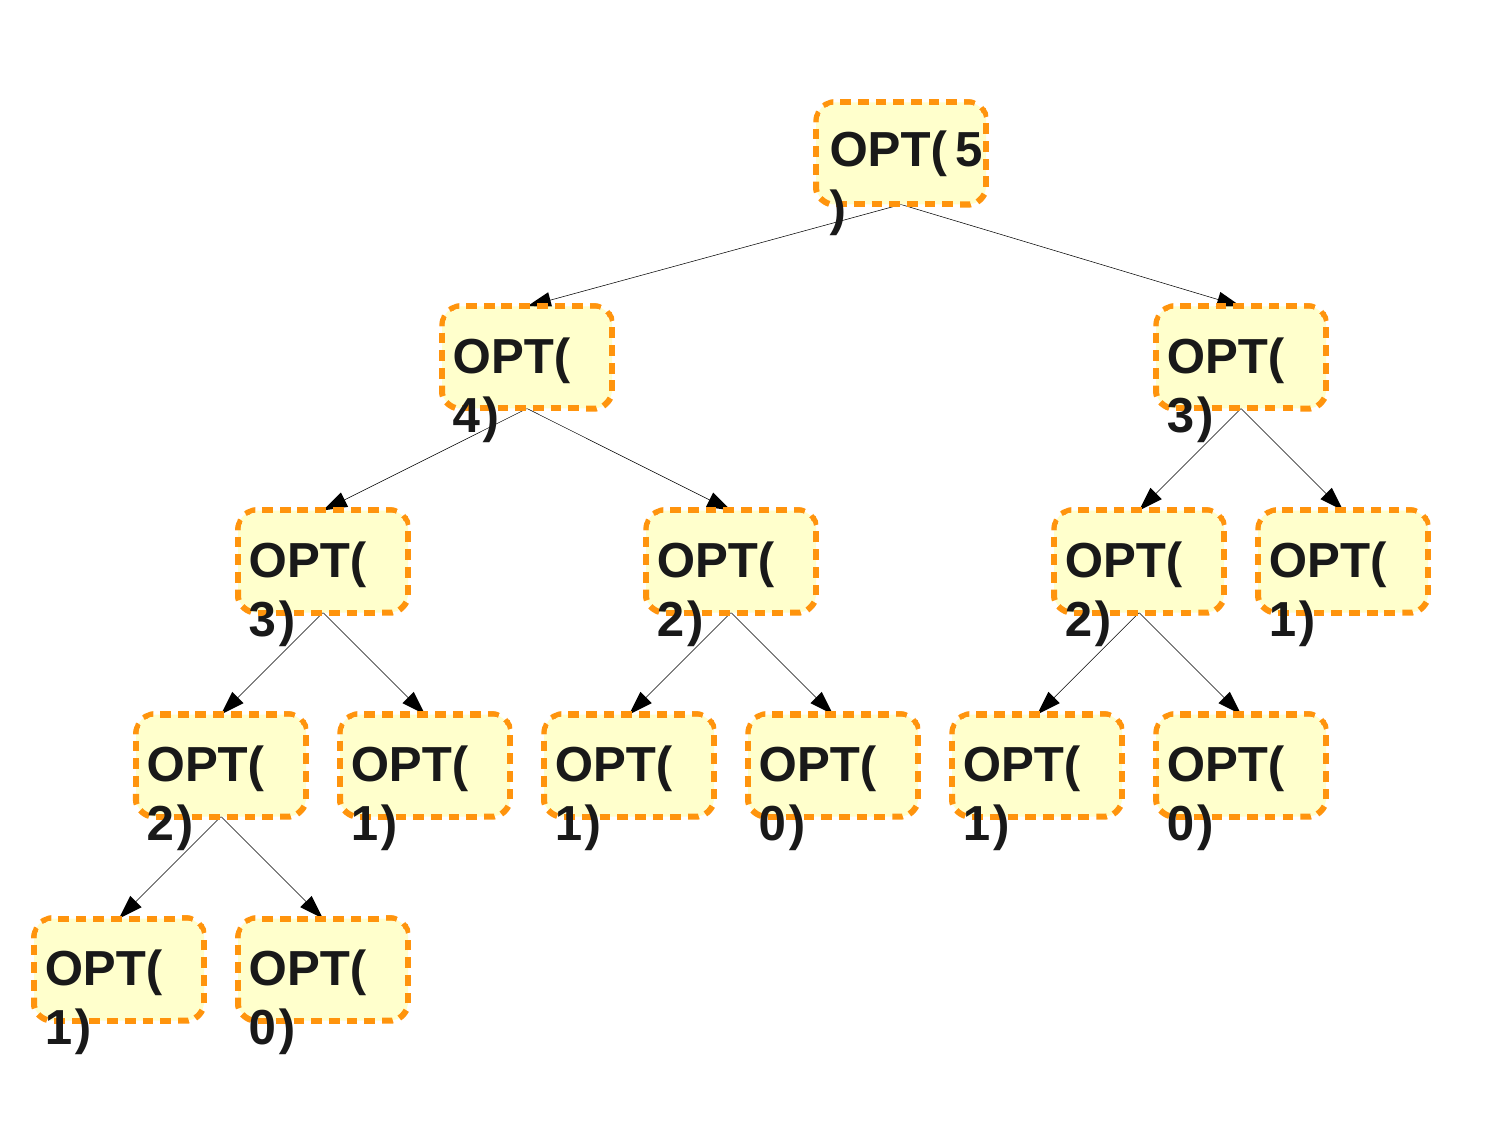

# OPT(5)

OPT(4)
OPT(3)

OPT(3)
OPT(2)
OPT(2)
OPT(1)

OPT(2)
OPT(1)
OPT(1)
OPT(0)
OPT(1)
OPT(0)

OPT(1)
OPT(0)